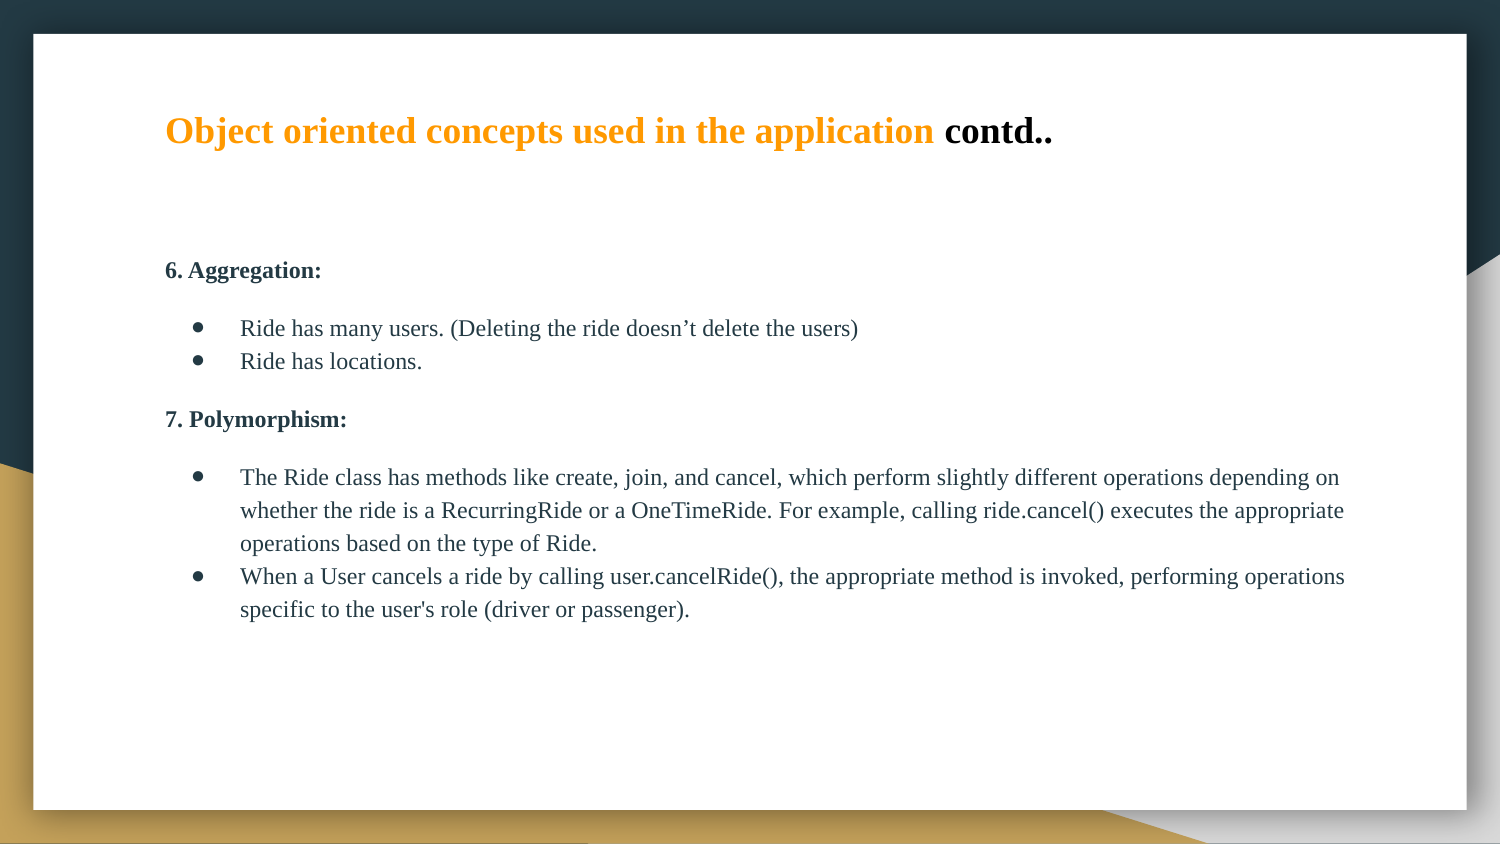

Object oriented concepts used in the application contd..
6. Aggregation:
Ride has many users. (Deleting the ride doesn’t delete the users)
Ride has locations.
7. Polymorphism:
The Ride class has methods like create, join, and cancel, which perform slightly different operations depending on whether the ride is a RecurringRide or a OneTimeRide. For example, calling ride.cancel() executes the appropriate operations based on the type of Ride.
When a User cancels a ride by calling user.cancelRide(), the appropriate method is invoked, performing operations specific to the user's role (driver or passenger).

#